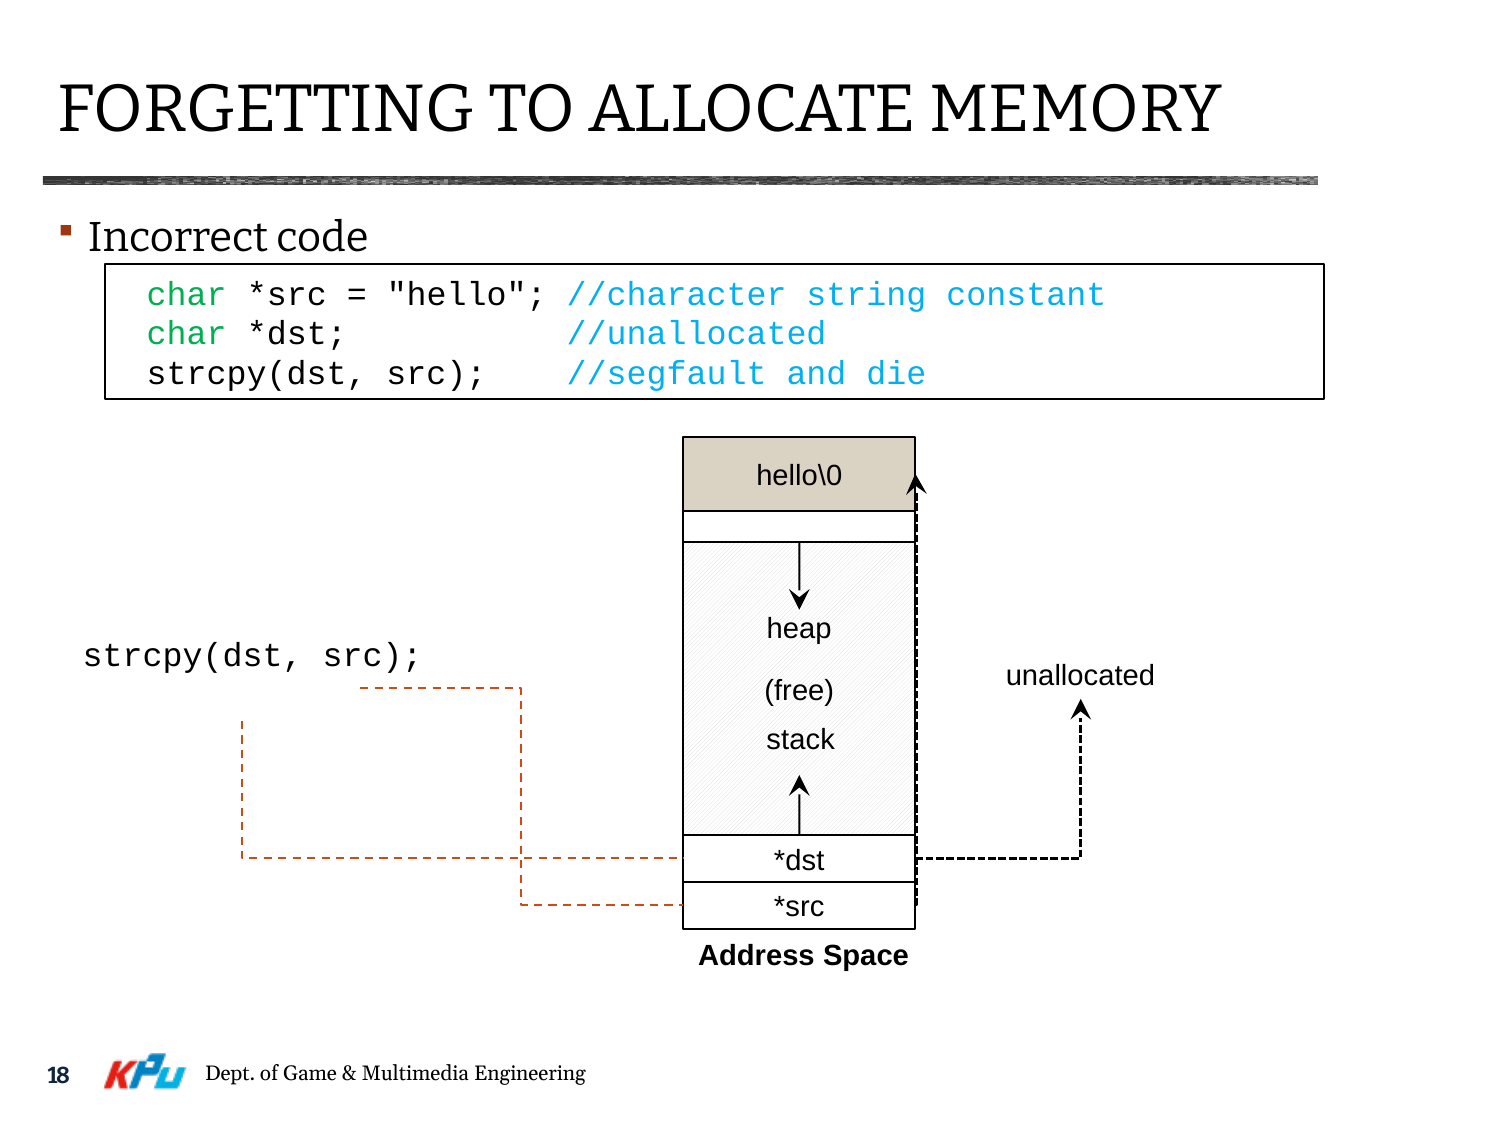

# Forgetting To Allocate Memory
Incorrect code

char *src = "hello"; //character string constant
char *dst;	      //unallocated
strcpy(dst, src);    //segfault and die
hello\0

(free)
heap
strcpy(dst, src);
unallocated
stack
*dst
*src
Address Space
Dept. of Game & Multimedia Engineering
18